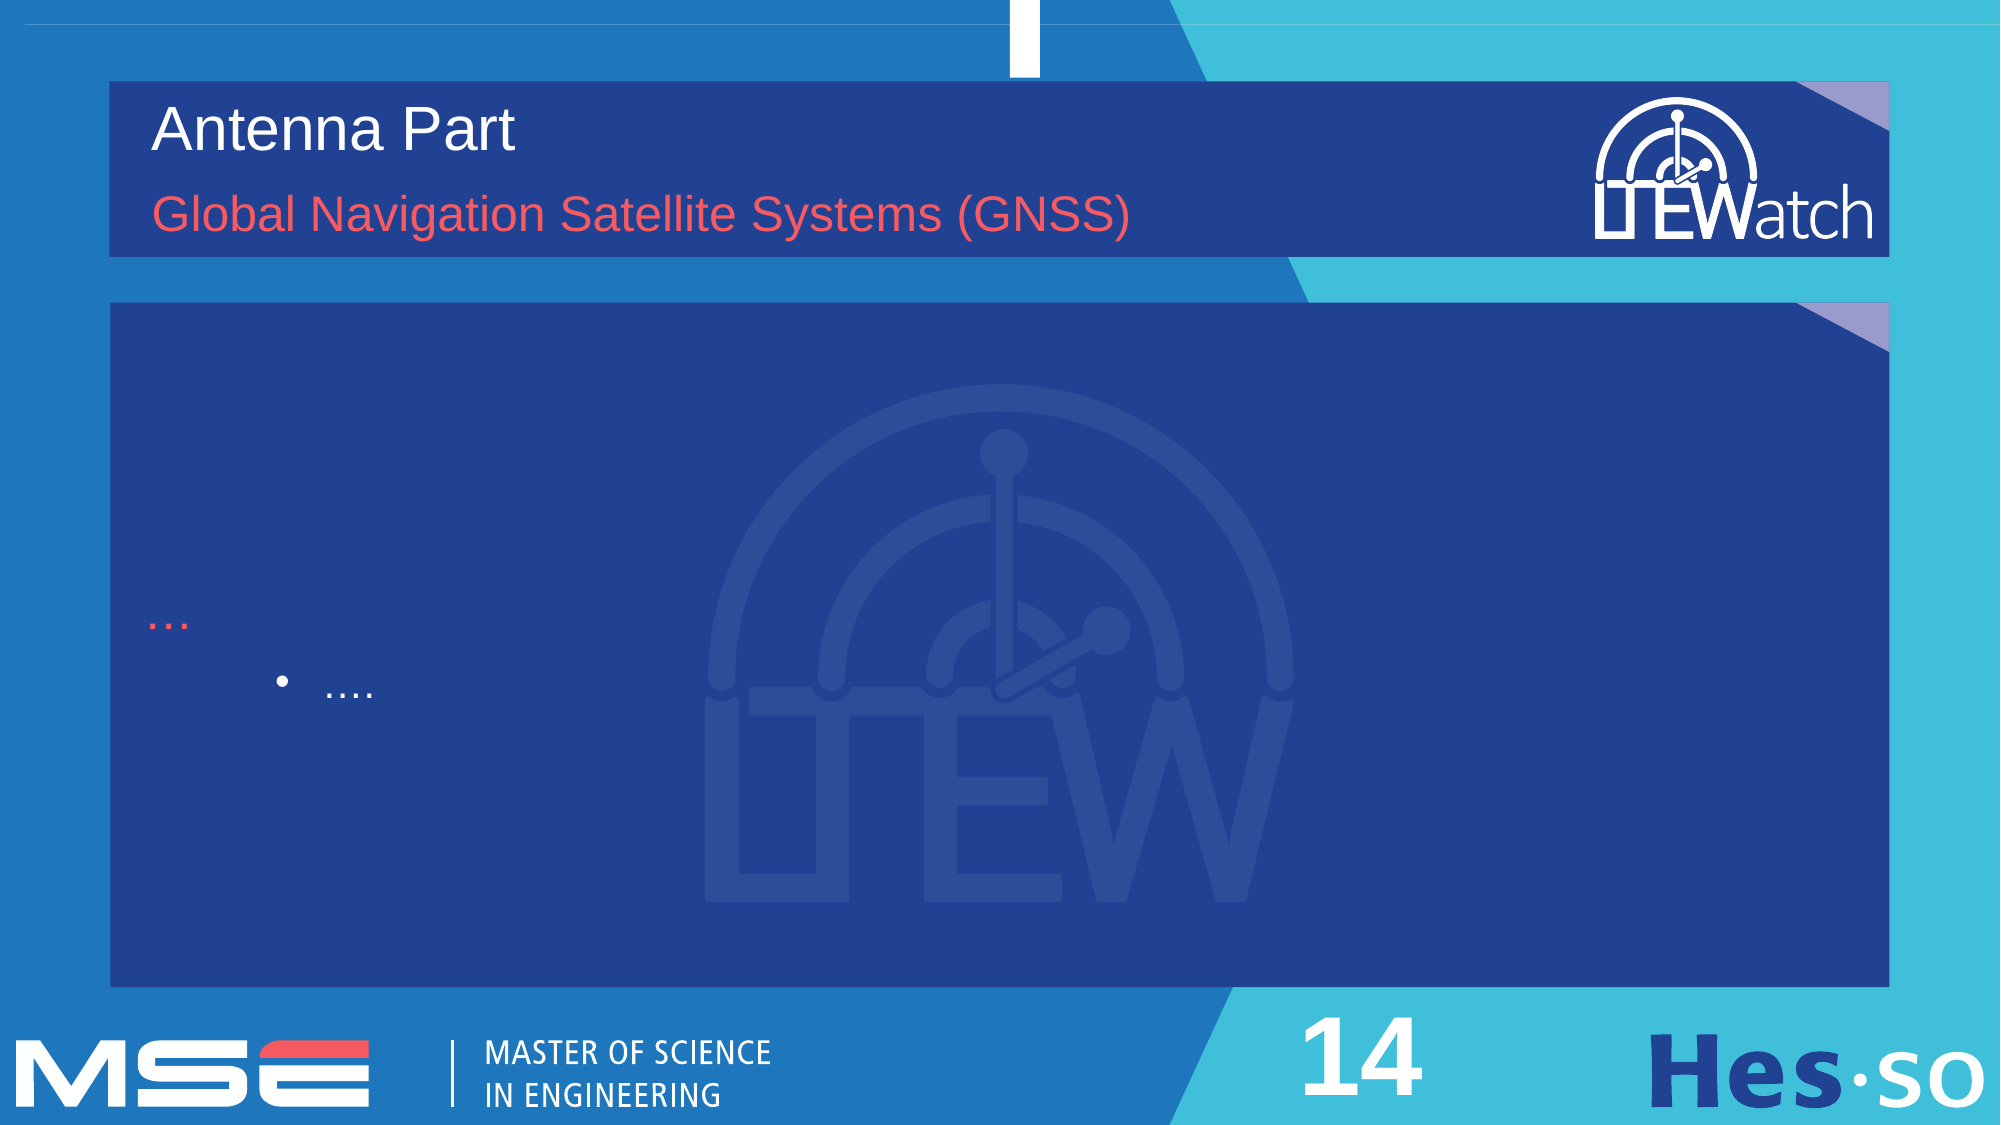

Antenna Part
Global Navigation Satellite Systems (GNSS)
…
….
14